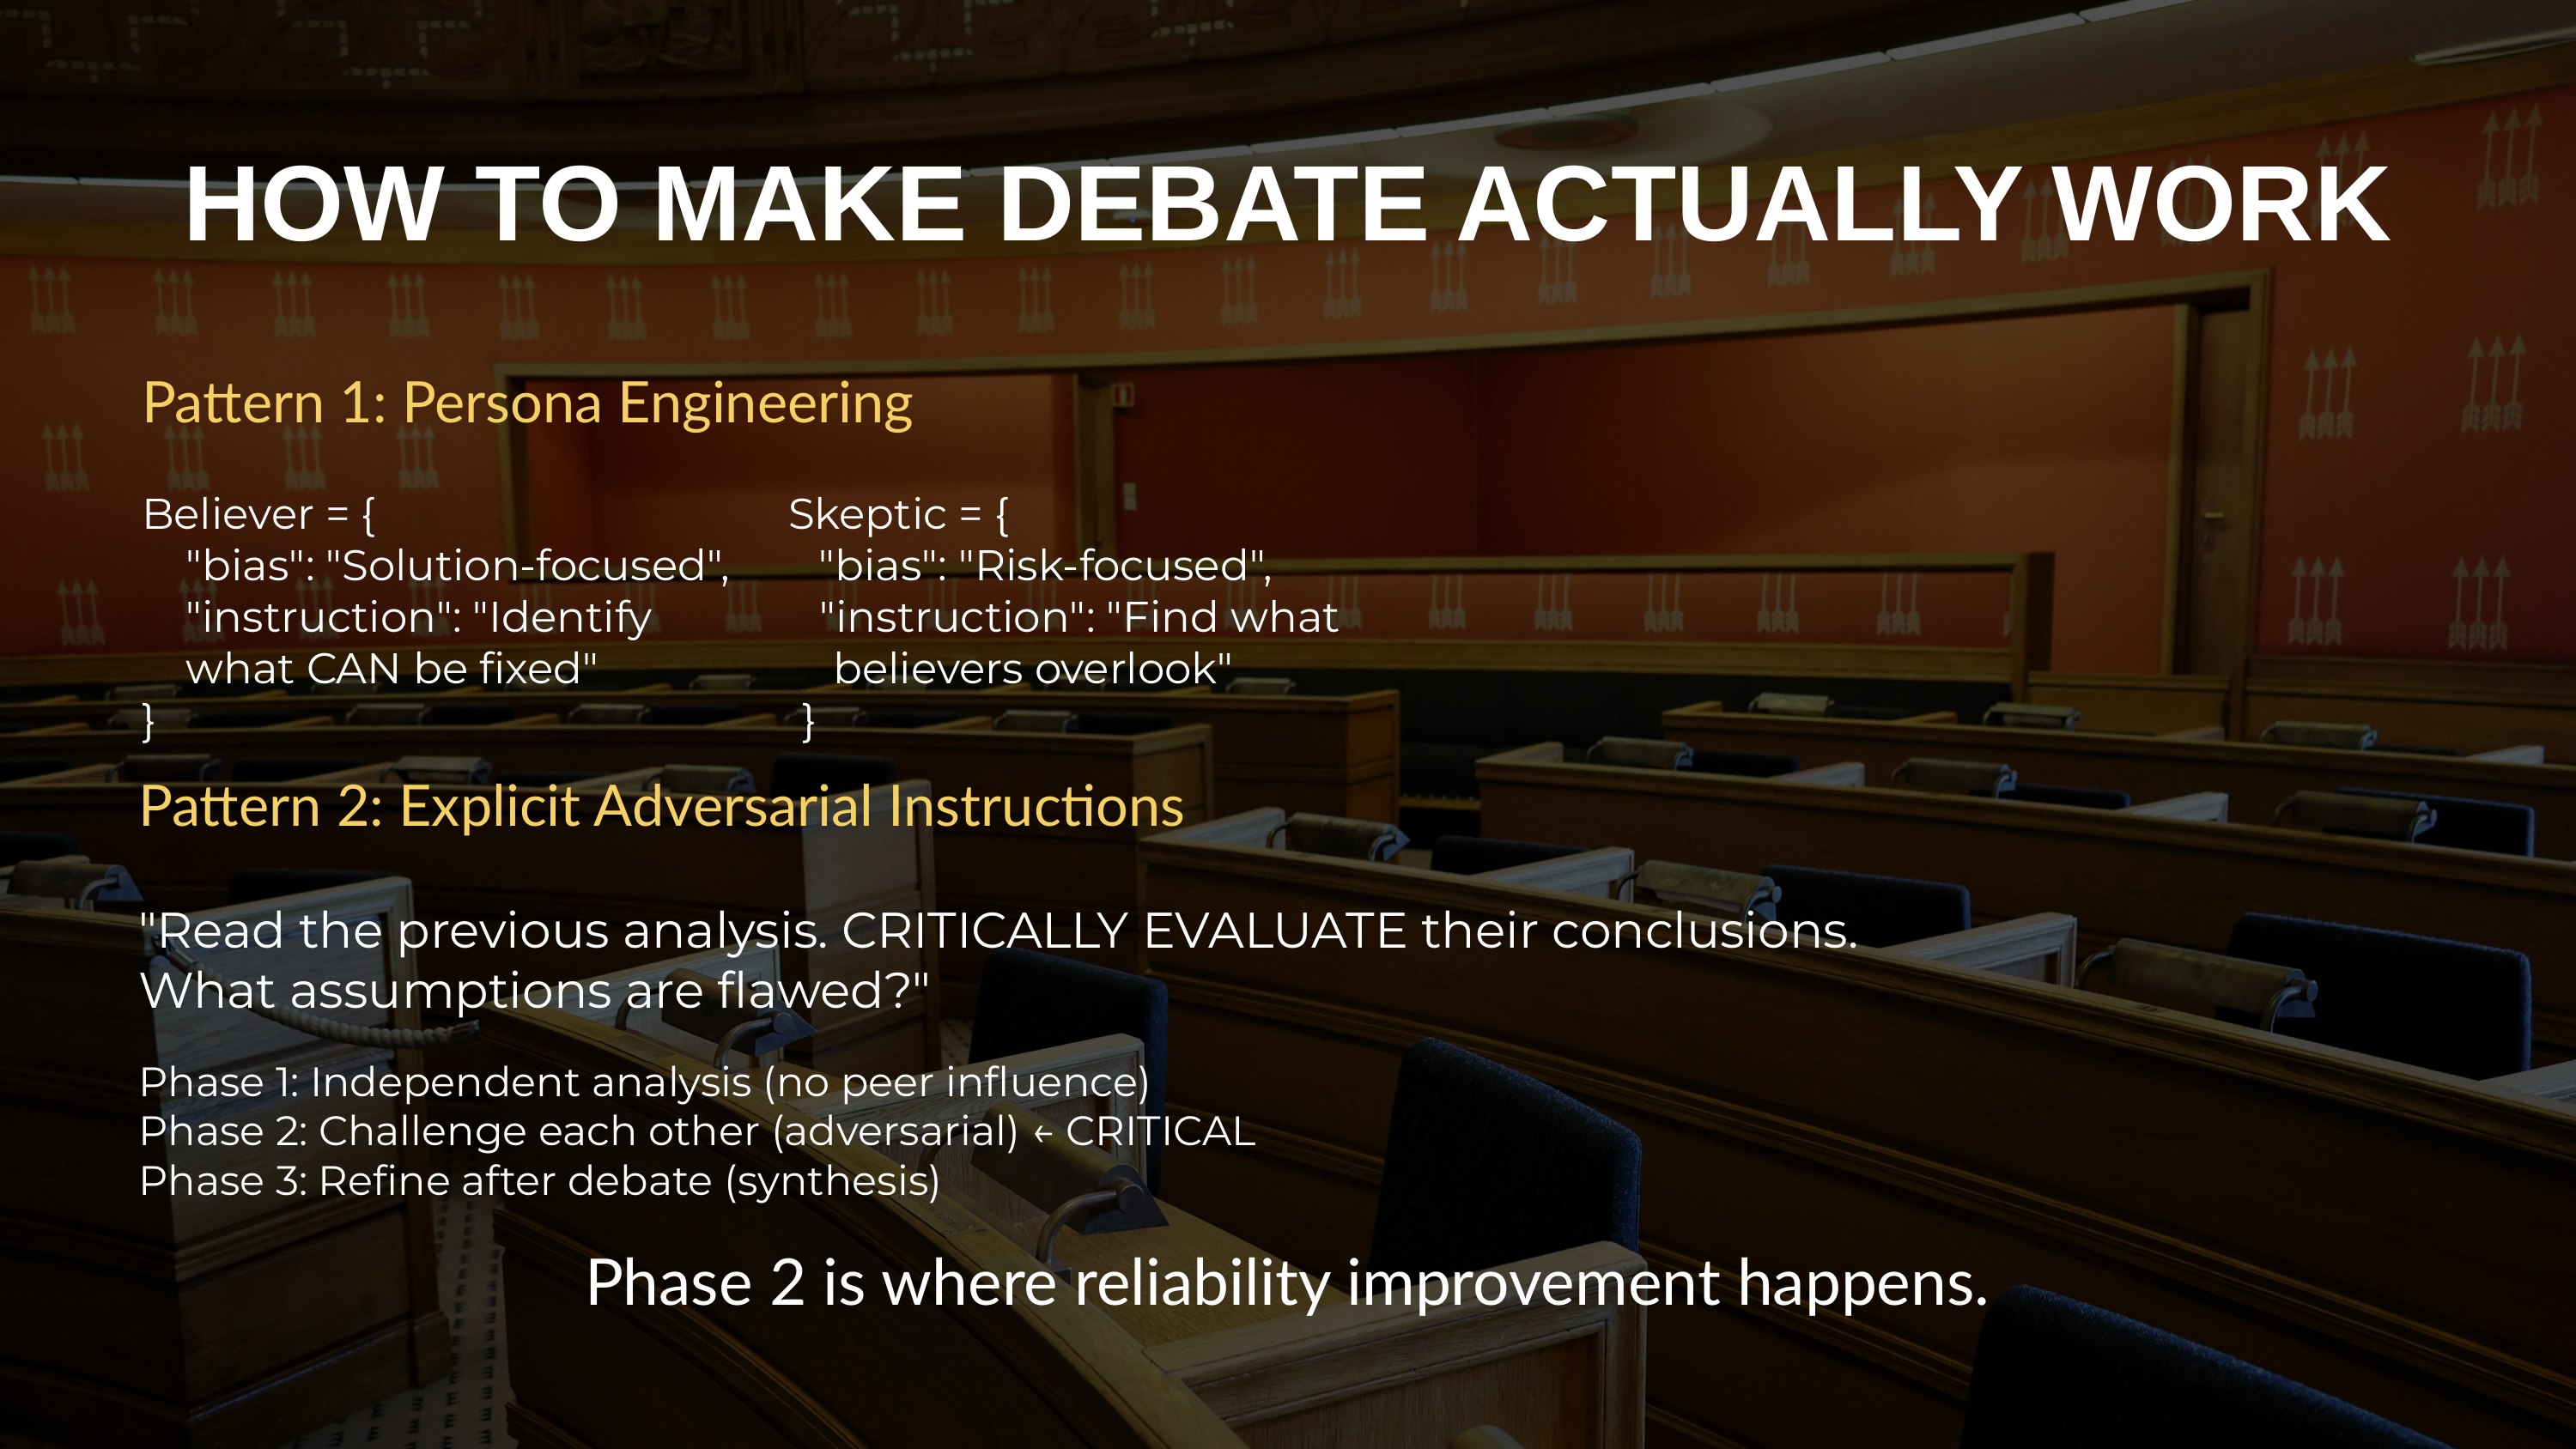

HOW TO MAKE DEBATE ACTUALLY WORK
Pattern 1: Persona Engineering

Believer = {                                     Skeptic = {
    "bias": "Solution-focused",        "bias": "Risk-focused",
    "instruction": "Identify               "instruction": "Find what
    what CAN be fixed"                     believers overlook"
}                                                          }
Pattern 2: Explicit Adversarial Instructions

"Read the previous analysis. CRITICALLY EVALUATE their conclusions.
What assumptions are flawed?"

Phase 1: Independent analysis (no peer influence)
Phase 2: Challenge each other (adversarial) ← CRITICAL
Phase 3: Refine after debate (synthesis)
Phase 2 is where reliability improvement happens.